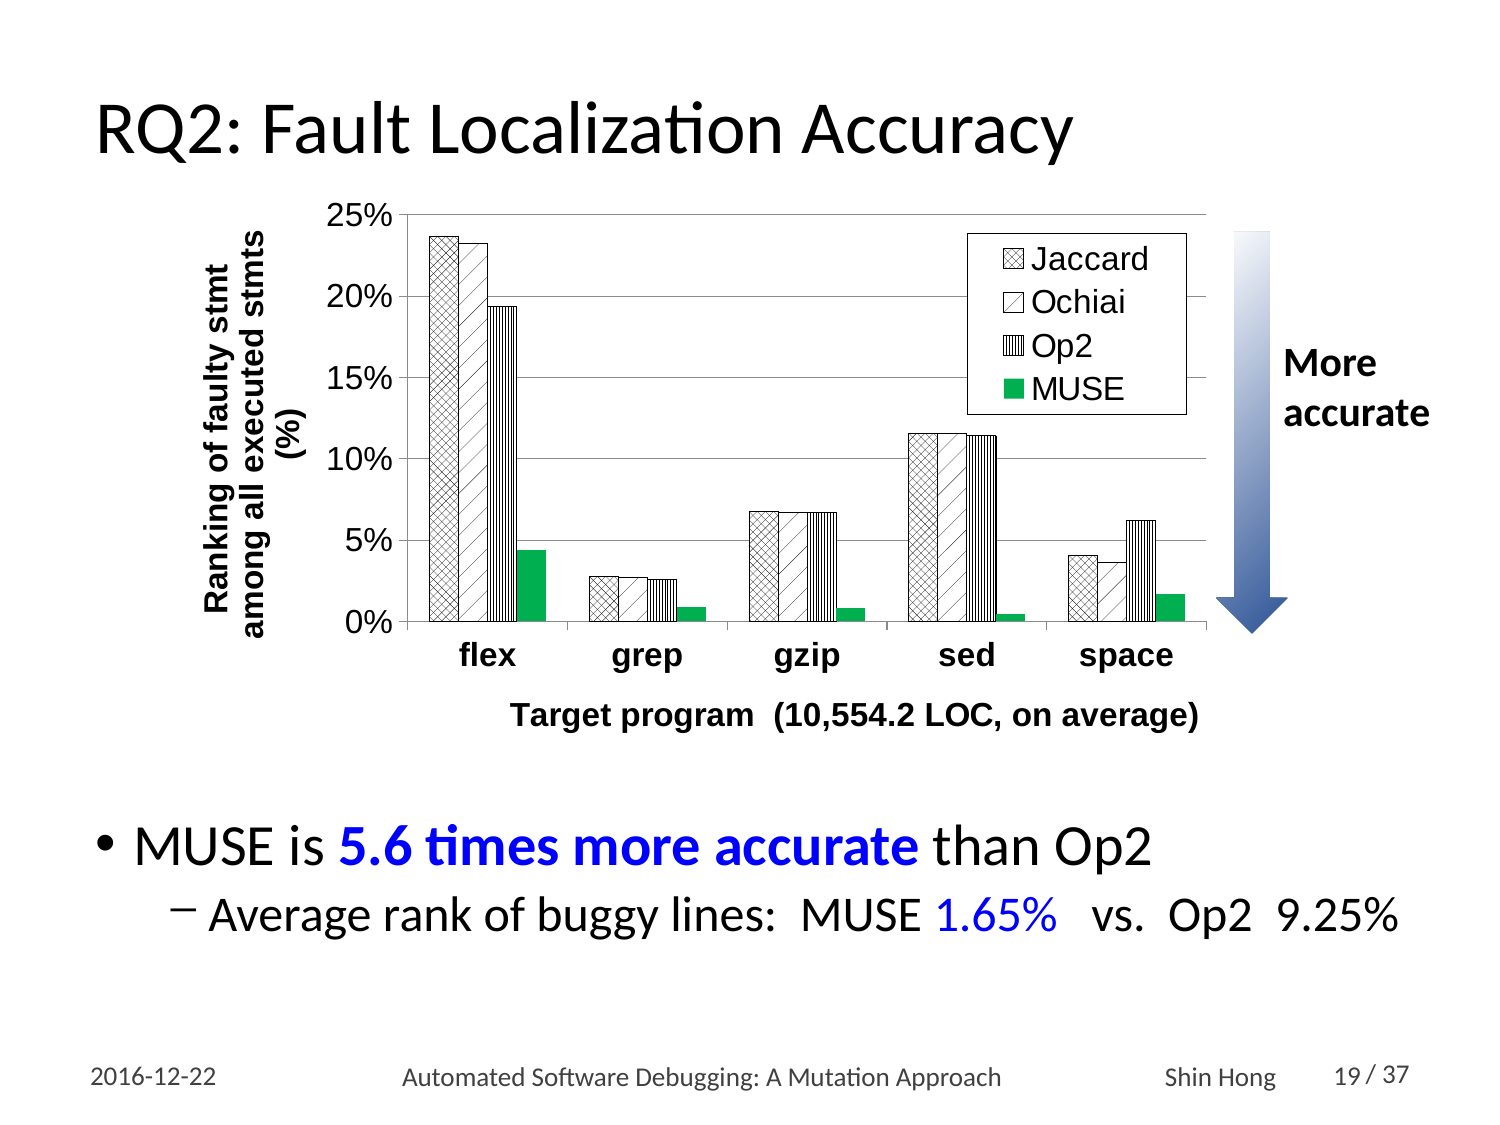

# RQ2: Fault Localization Accuracy

### Chart

| Category | Jaccard | Ochiai | Op2 | MUSE |
|---|---|---|---|---|
| flex | 23.66 | 23.25 | 19.37 | 4.38 |
| grep | 2.76 | 2.73 | 2.58 | 0.91 |
| gzip | 6.75 | 6.68 | 6.68 | 0.84 |
| sed | 11.57 | 11.57 | 11.42 | 0.45 |
| space | 4.08 | 3.61 | 6.2 | 1.67 |
More
accurate
MUSE is 5.6 times more accurate than Op2
Average rank of buggy lines:  MUSE 1.65%   vs.  Op2  9.25%
Automated Software Debugging: A Mutation Approach
19
2016-12-22